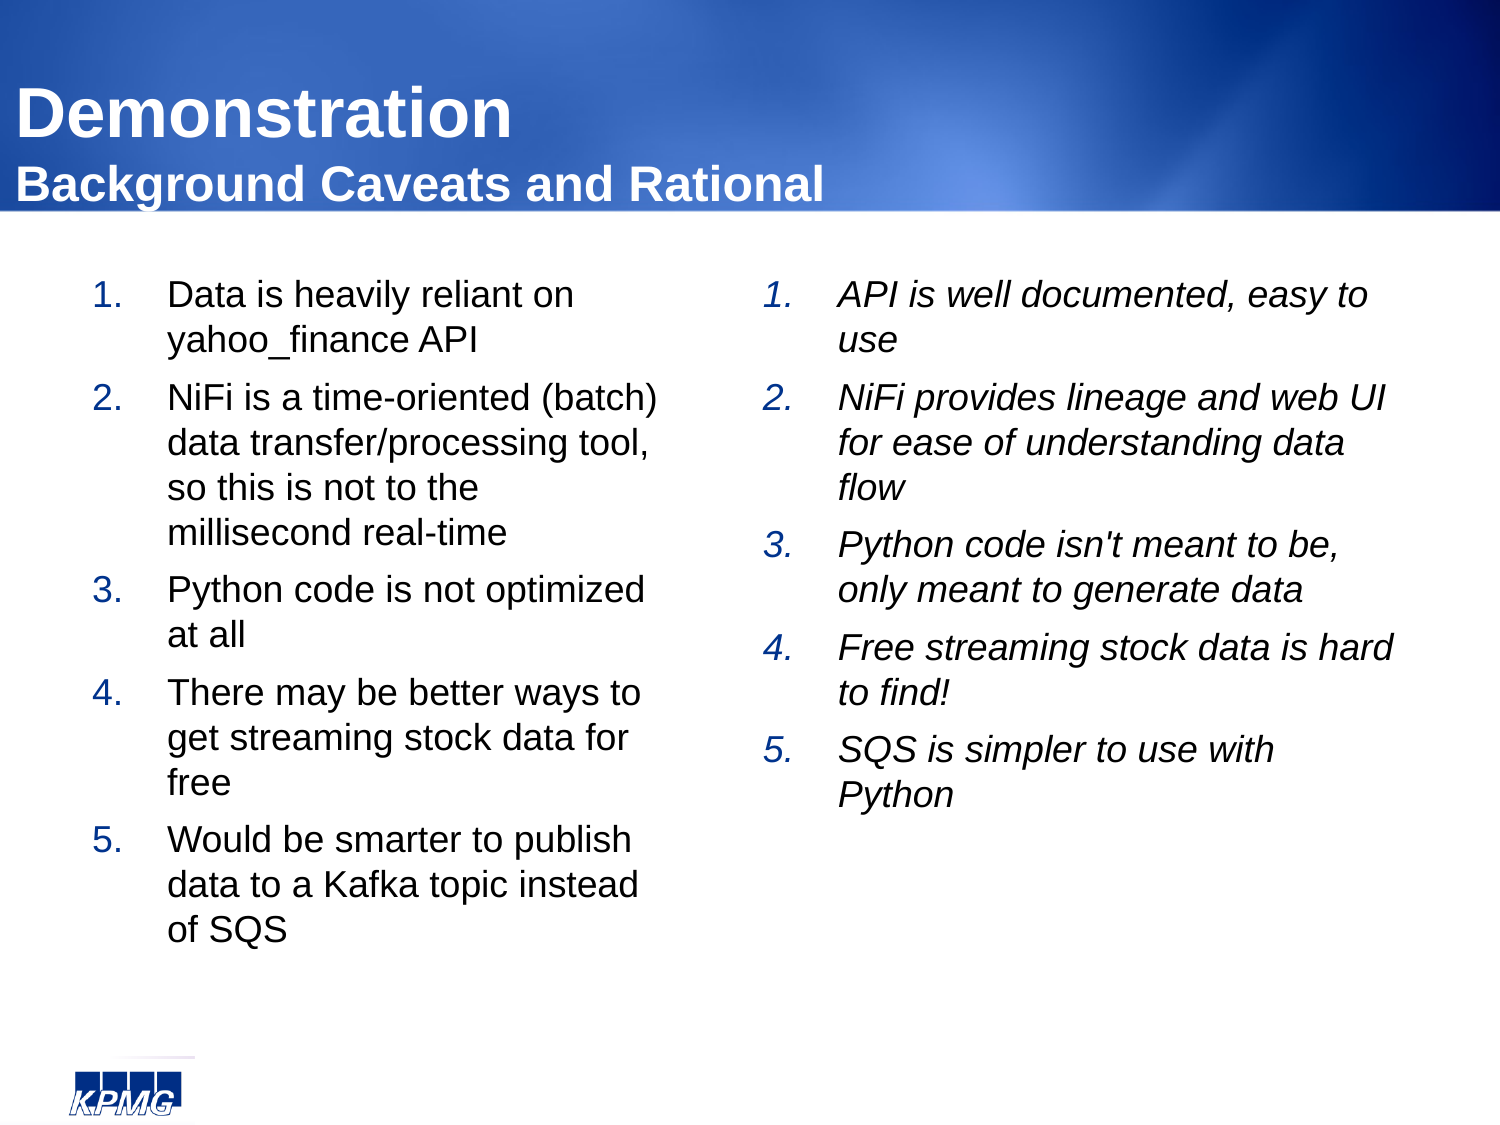

Demonstration
Background Caveats and Rational
API is well documented, easy to use
NiFi provides lineage and web UI for ease of understanding data flow
Python code isn't meant to be, only meant to generate data
Free streaming stock data is hard to find!
SQS is simpler to use with Python
Data is heavily reliant on yahoo_finance API
NiFi is a time-oriented (batch) data transfer/processing tool, so this is not to the millisecond real-time
Python code is not optimized at all
There may be better ways to get streaming stock data for free
Would be smarter to publish data to a Kafka topic instead of SQS